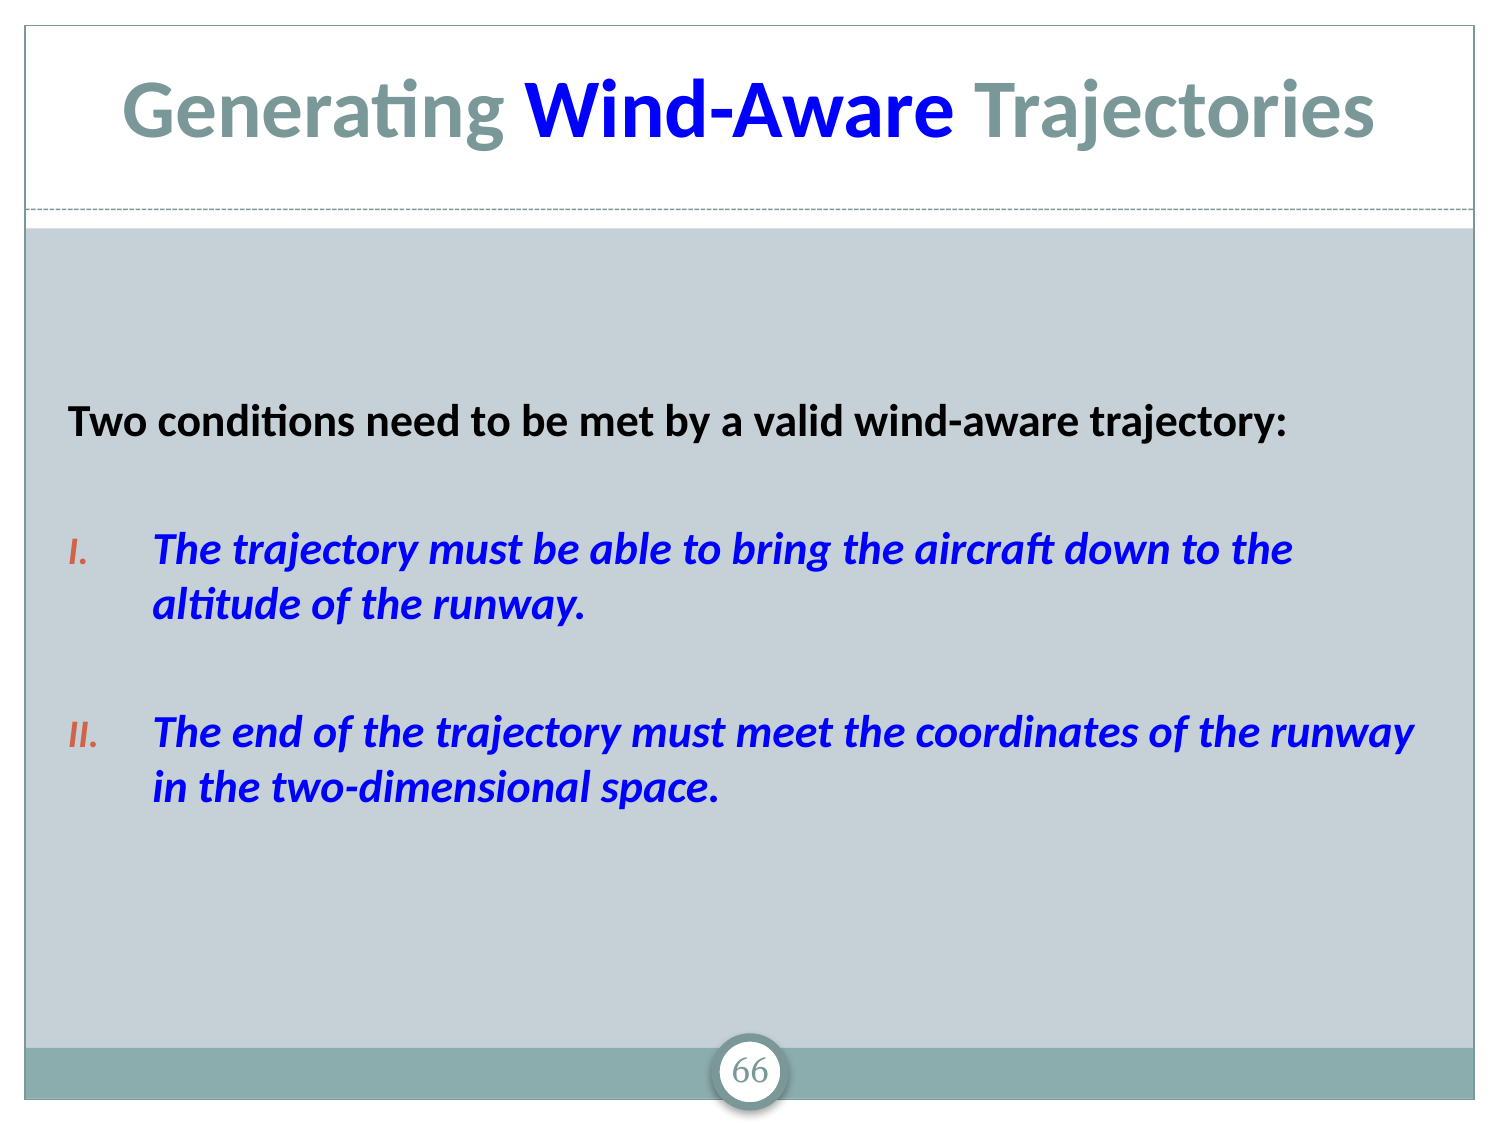

# Generating Wind-Aware Trajectories

Two conditions need to be met by a valid wind-aware trajectory:

The trajectory must be able to bring the aircraft down to the altitude of the runway.

The end of the trajectory must meet the coordinates of the runway in the two-dimensional space.

66